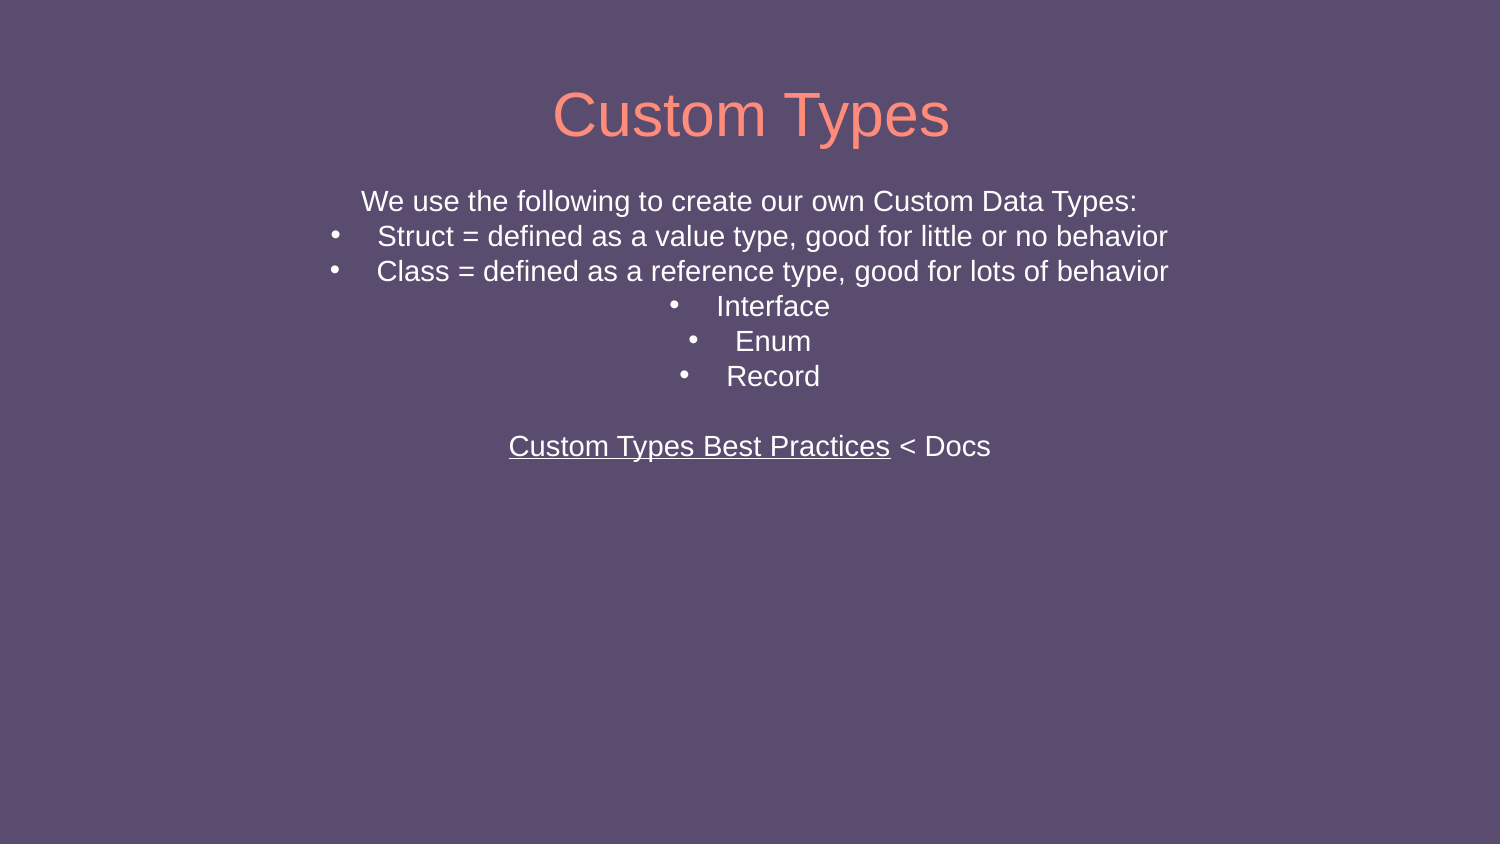

# Custom Types
We use the following to create our own Custom Data Types:
Struct = defined as a value type, good for little or no behavior
Class = defined as a reference type, good for lots of behavior
Interface
Enum
Record

Custom Types Best Practices < Docs